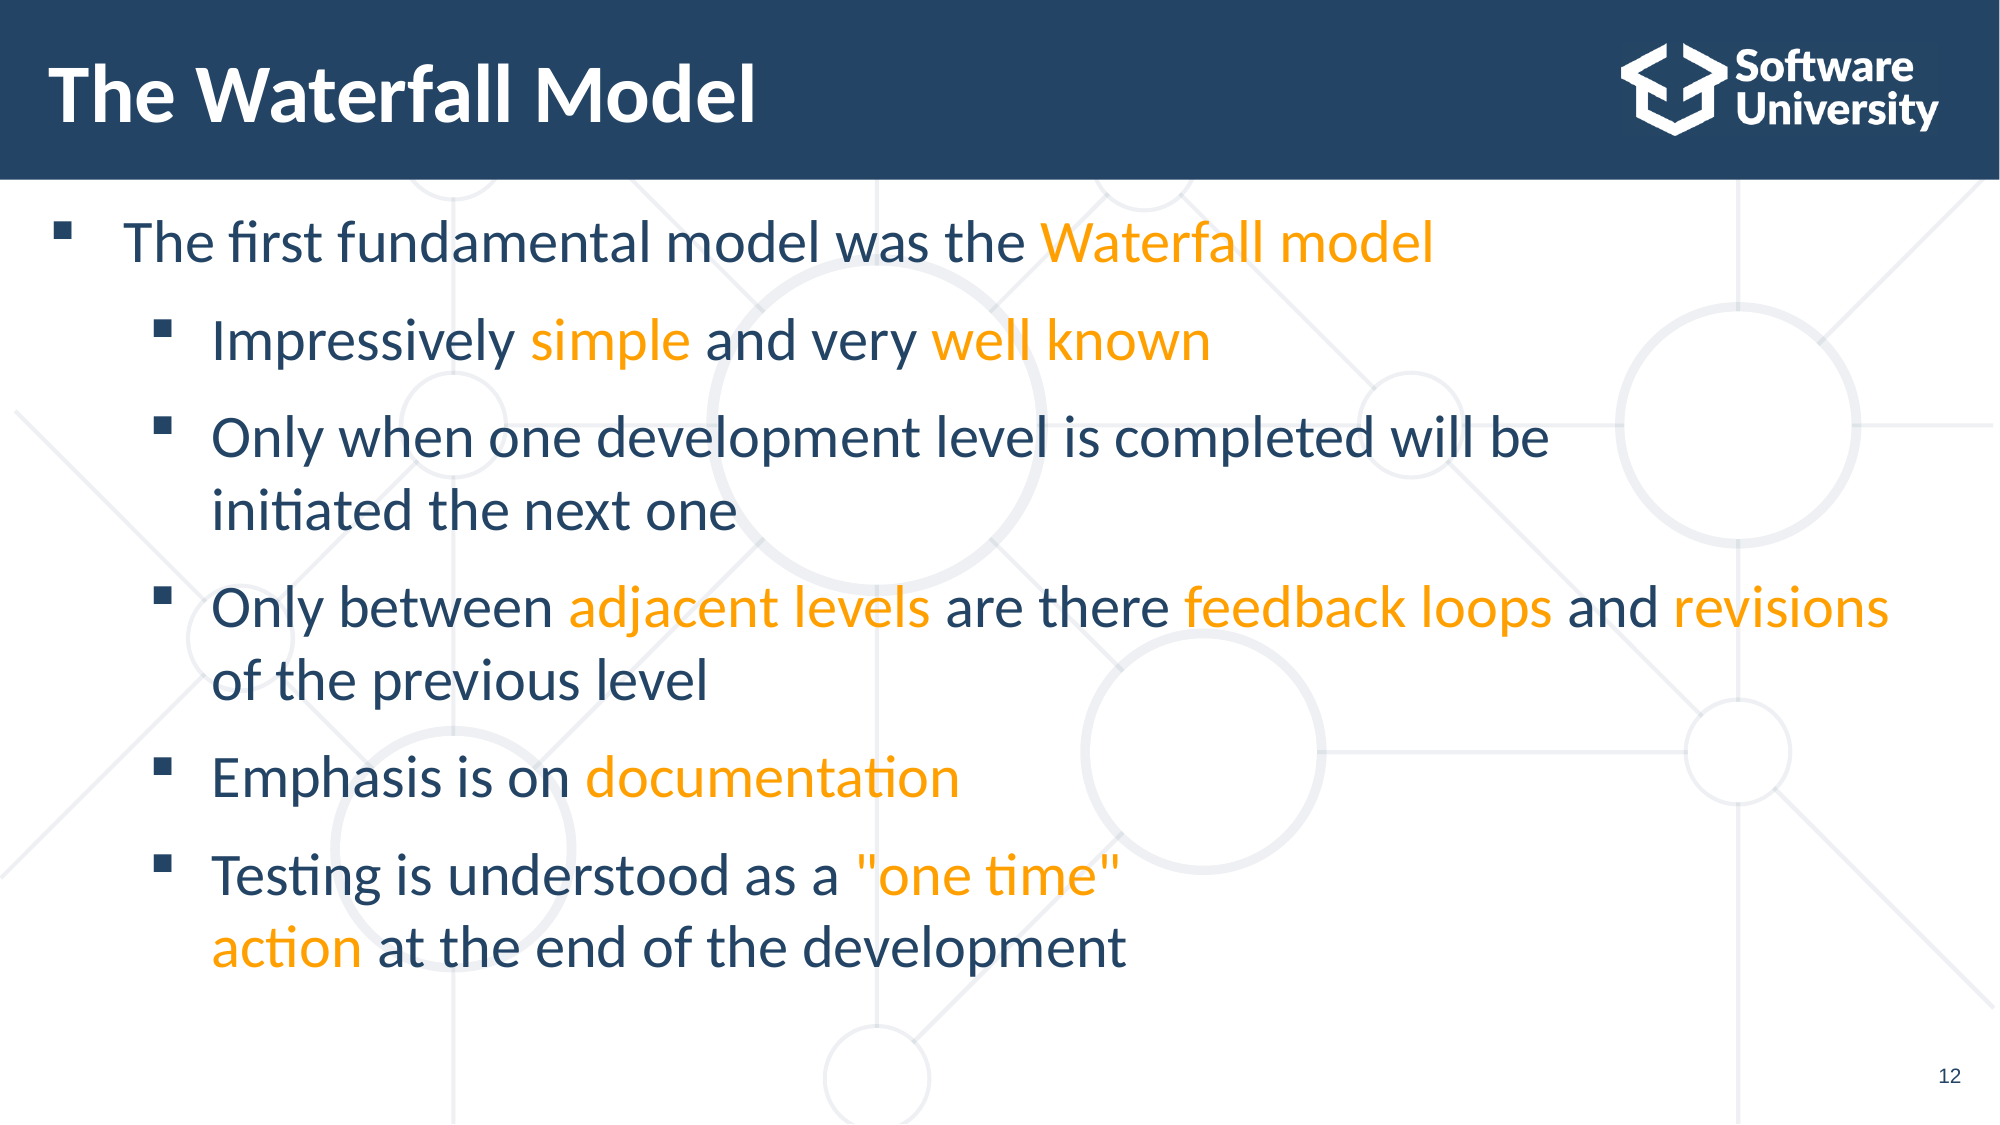

# The Waterfall Model
The first fundamental model was the Waterfall model
Impressively simple and very well known
Only when one development level is completed will be
initiated the next one
Only between adjacent levels are there feedback loops and revisions of the previous level
Emphasis is on documentation
Testing is understood as a "one time"
action at the end of the development
12